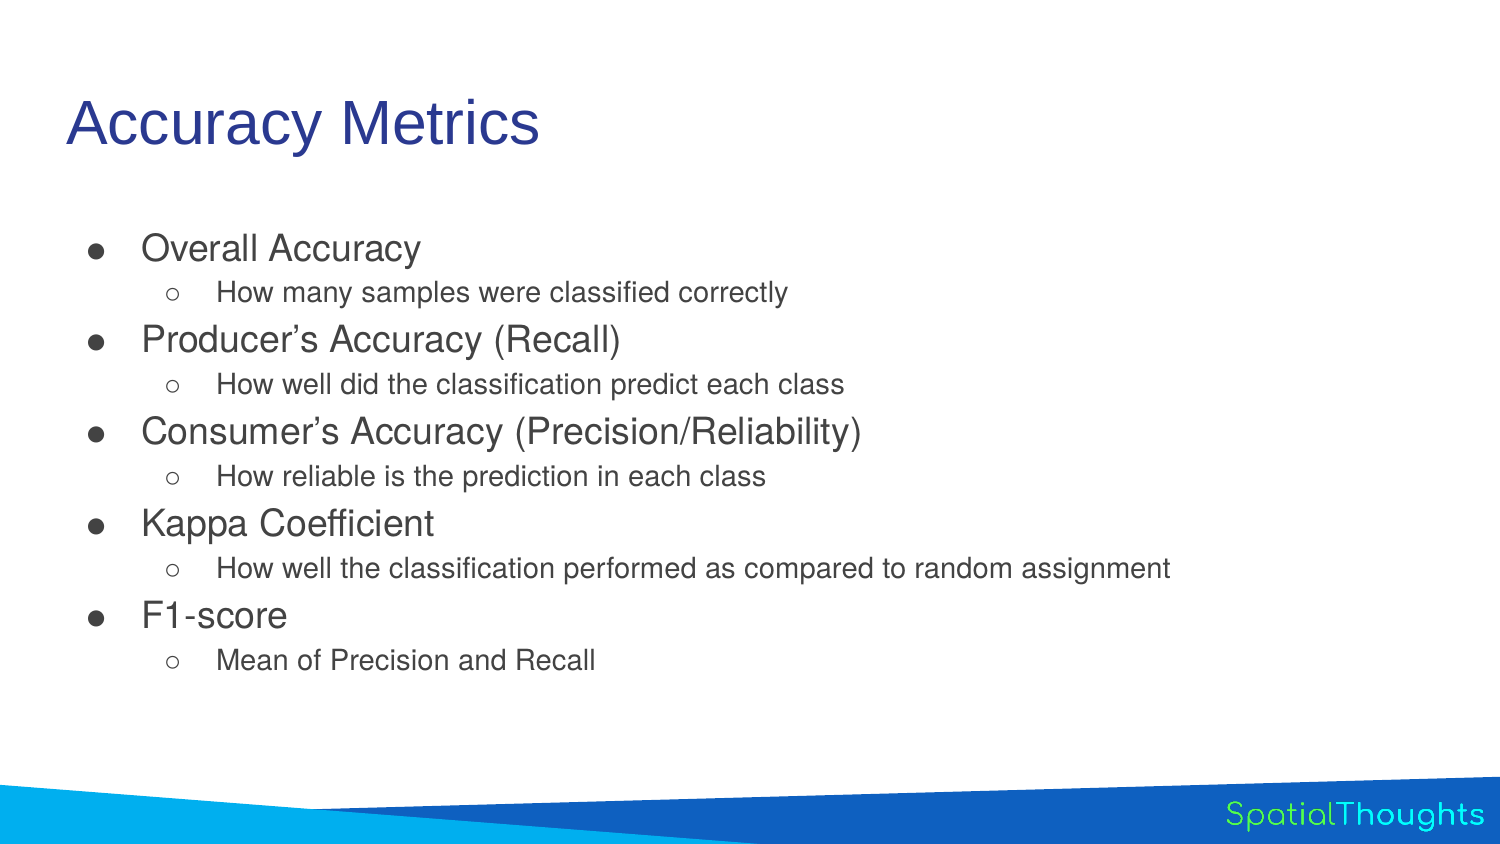

# Accuracy Metrics
Overall Accuracy
How many samples were classified correctly
Producer’s Accuracy (Recall)
How well did the classification predict each class
Consumer’s Accuracy (Precision/Reliability)
How reliable is the prediction in each class
Kappa Coefficient
How well the classification performed as compared to random assignment
F1-score
Mean of Precision and Recall